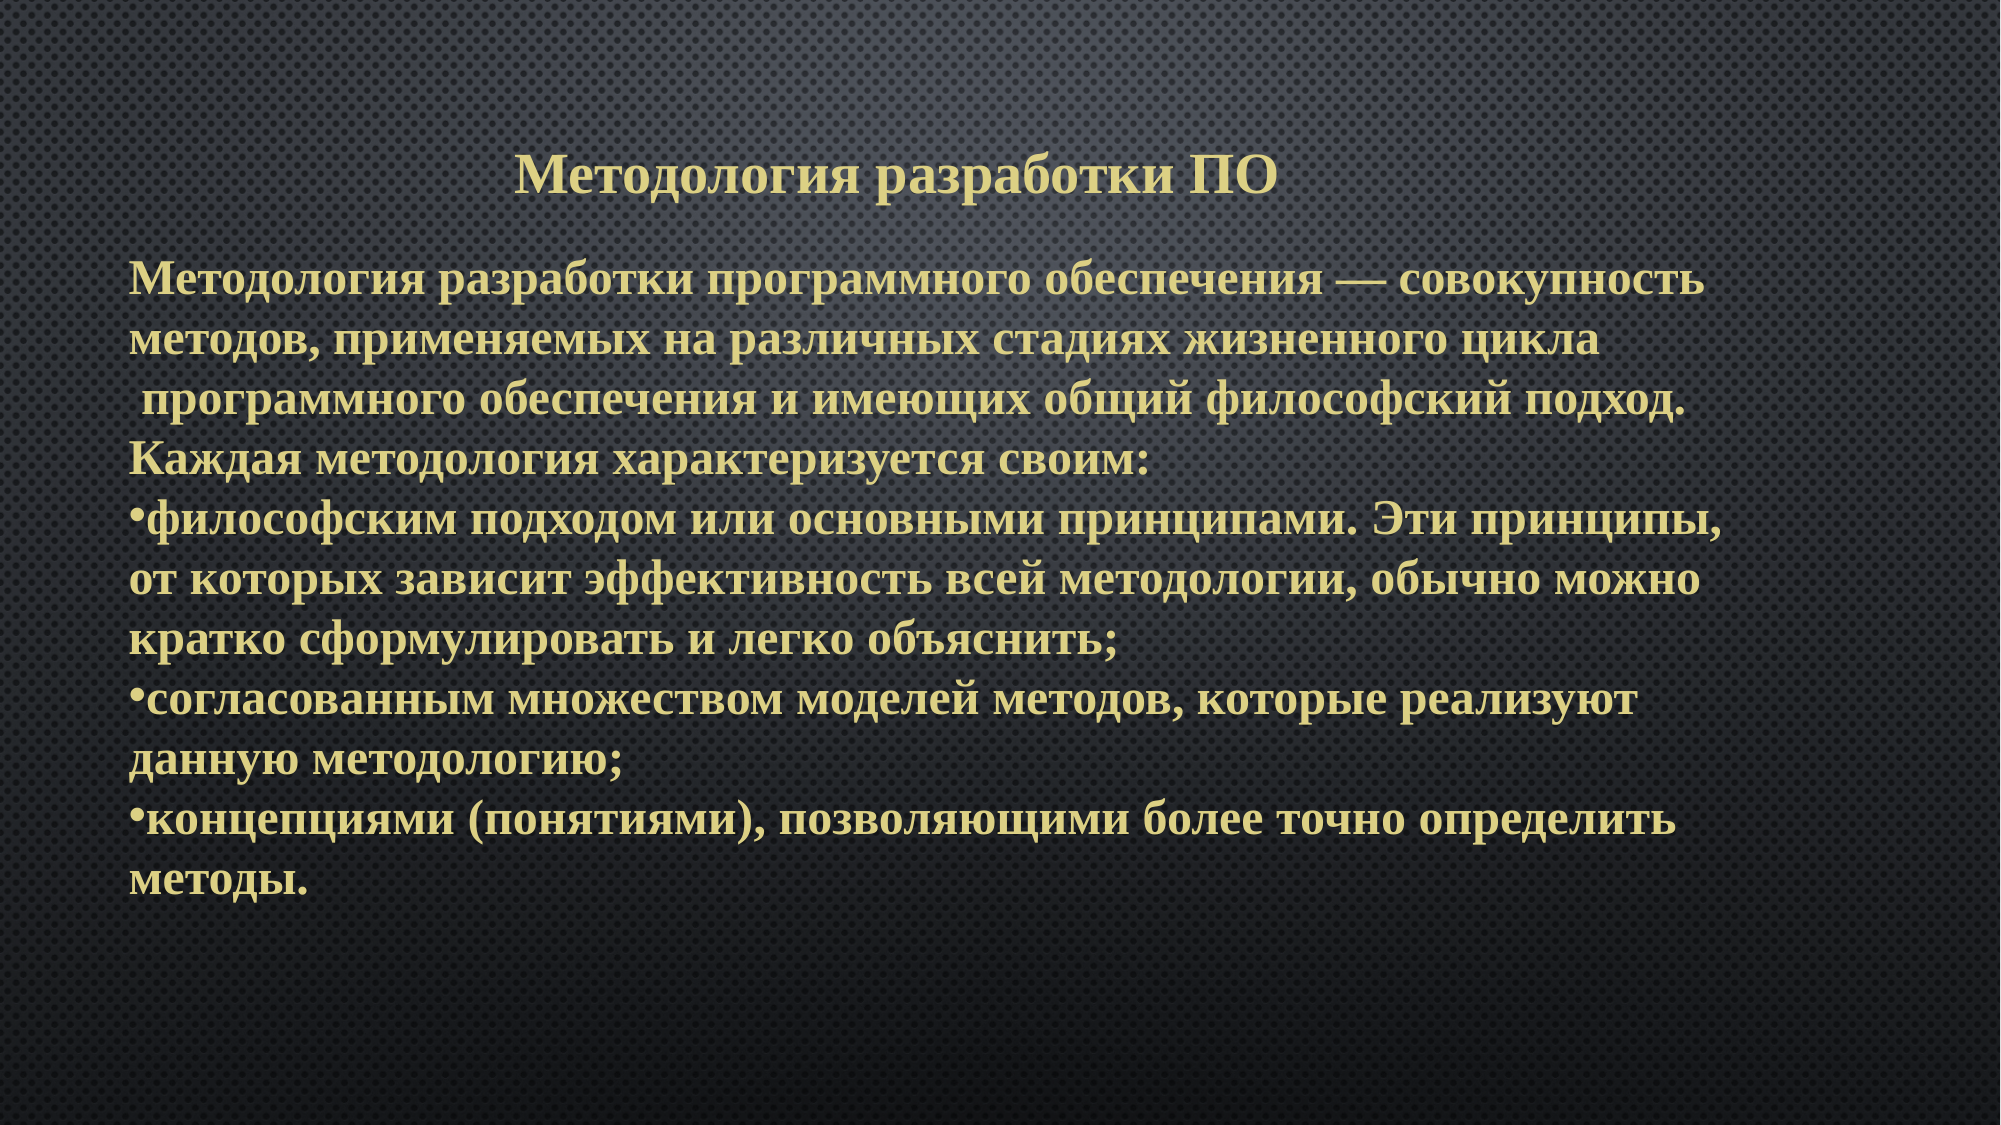

Методология разработки ПО
Методология разработки программного обеспечения — совокупность методов, применяемых на различных стадиях жизненного цикла  программного обеспечения и имеющих общий философский подход.
Каждая методология характеризуется своим:
философским подходом или основными принципами. Эти принципы, от которых зависит эффективность всей методологии, обычно можно кратко сформулировать и легко объяснить;
согласованным множеством моделей методов, которые реализуют данную методологию;
концепциями (понятиями), позволяющими более точно определить методы.